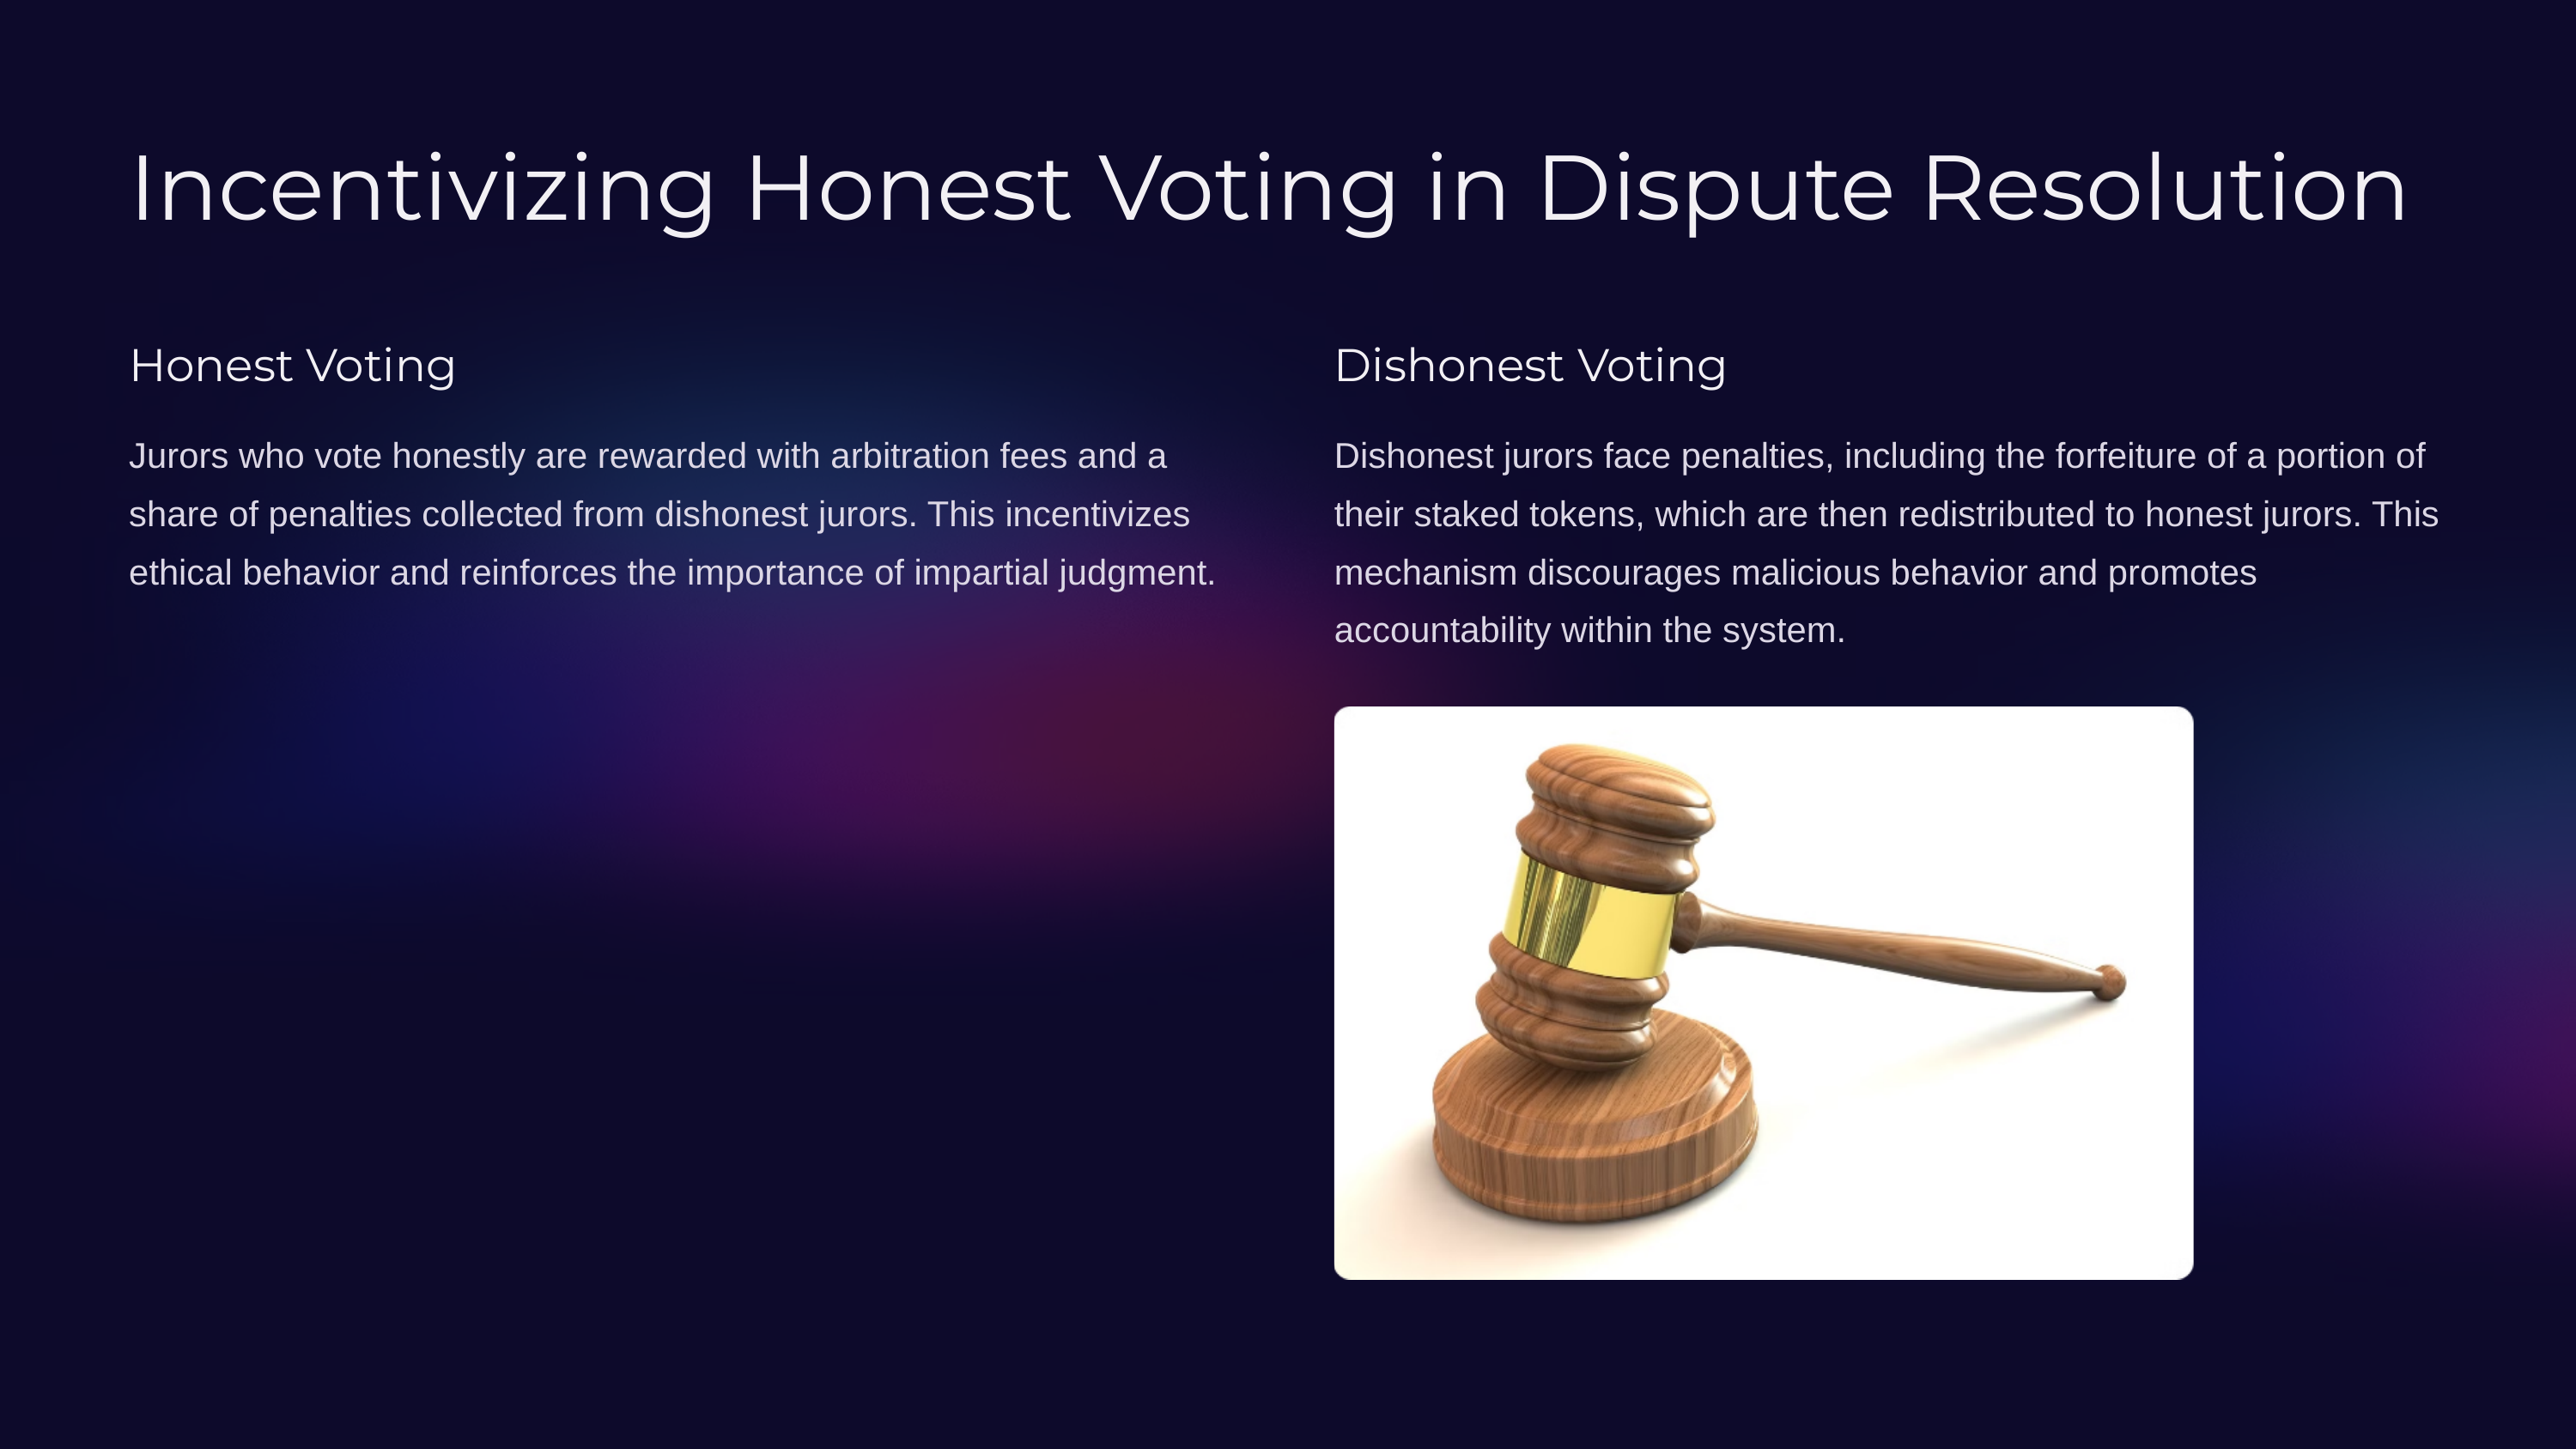

Incentivizing Honest Voting in Dispute Resolution
Honest Voting
Dishonest Voting
Jurors who vote honestly are rewarded with arbitration fees and a share of penalties collected from dishonest jurors. This incentivizes ethical behavior and reinforces the importance of impartial judgment.
Dishonest jurors face penalties, including the forfeiture of a portion of their staked tokens, which are then redistributed to honest jurors. This mechanism discourages malicious behavior and promotes accountability within the system.